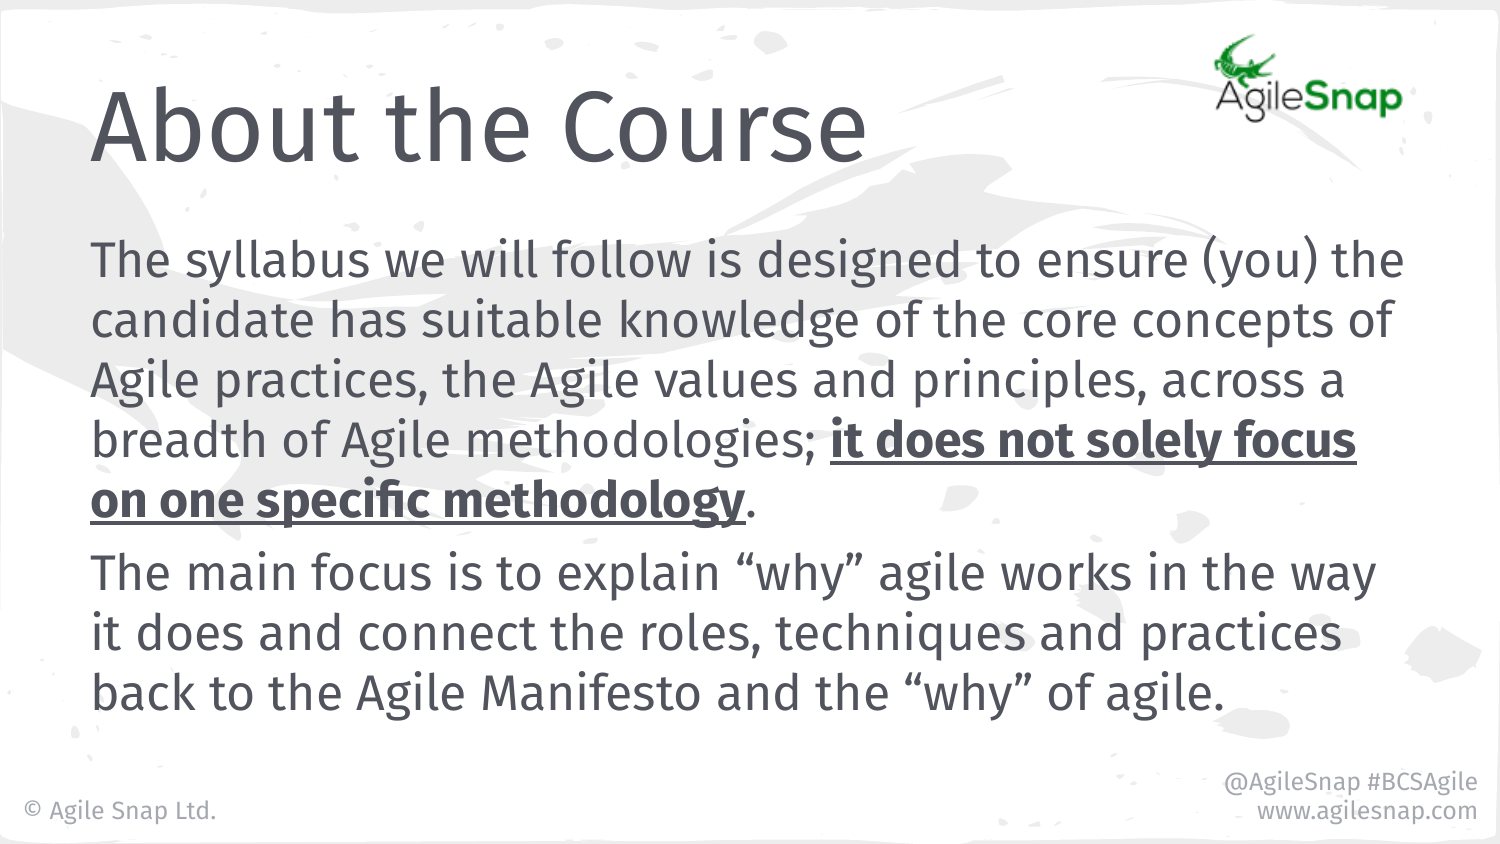

# About the Course
The syllabus we will follow is designed to ensure (you) the candidate has suitable knowledge of the core concepts of Agile practices, the Agile values and principles, across a breadth of Agile methodologies; it does not solely focus on one specific methodology.
The main focus is to explain “why” agile works in the way it does and connect the roles, techniques and practices back to the Agile Manifesto and the “why” of agile.